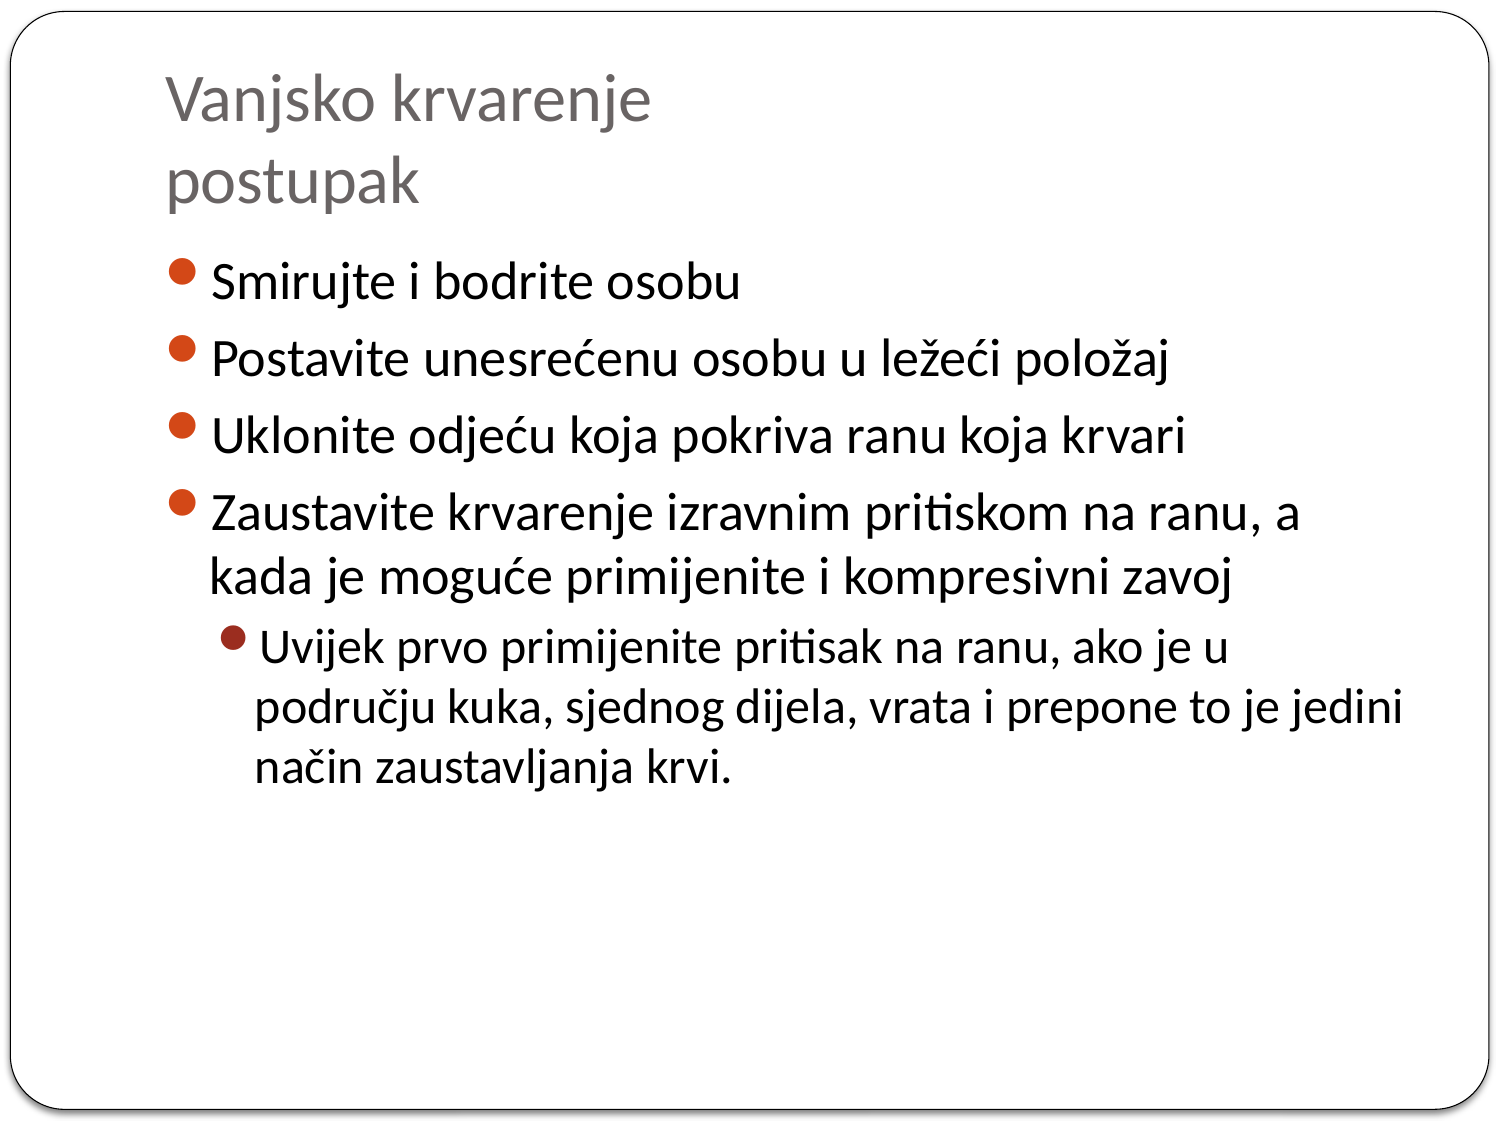

# Vanjsko krvarenje postupak
Smirujte i bodrite osobu
Postavite unesrećenu osobu u ležeći položaj
Uklonite odjeću koja pokriva ranu koja krvari
Zaustavite krvarenje izravnim pritiskom na ranu, a kada je moguće primijenite i kompresivni zavoj
Uvijek prvo primijenite pritisak na ranu, ako je u području kuka, sjednog dijela, vrata i prepone to je jedini način zaustavljanja krvi.